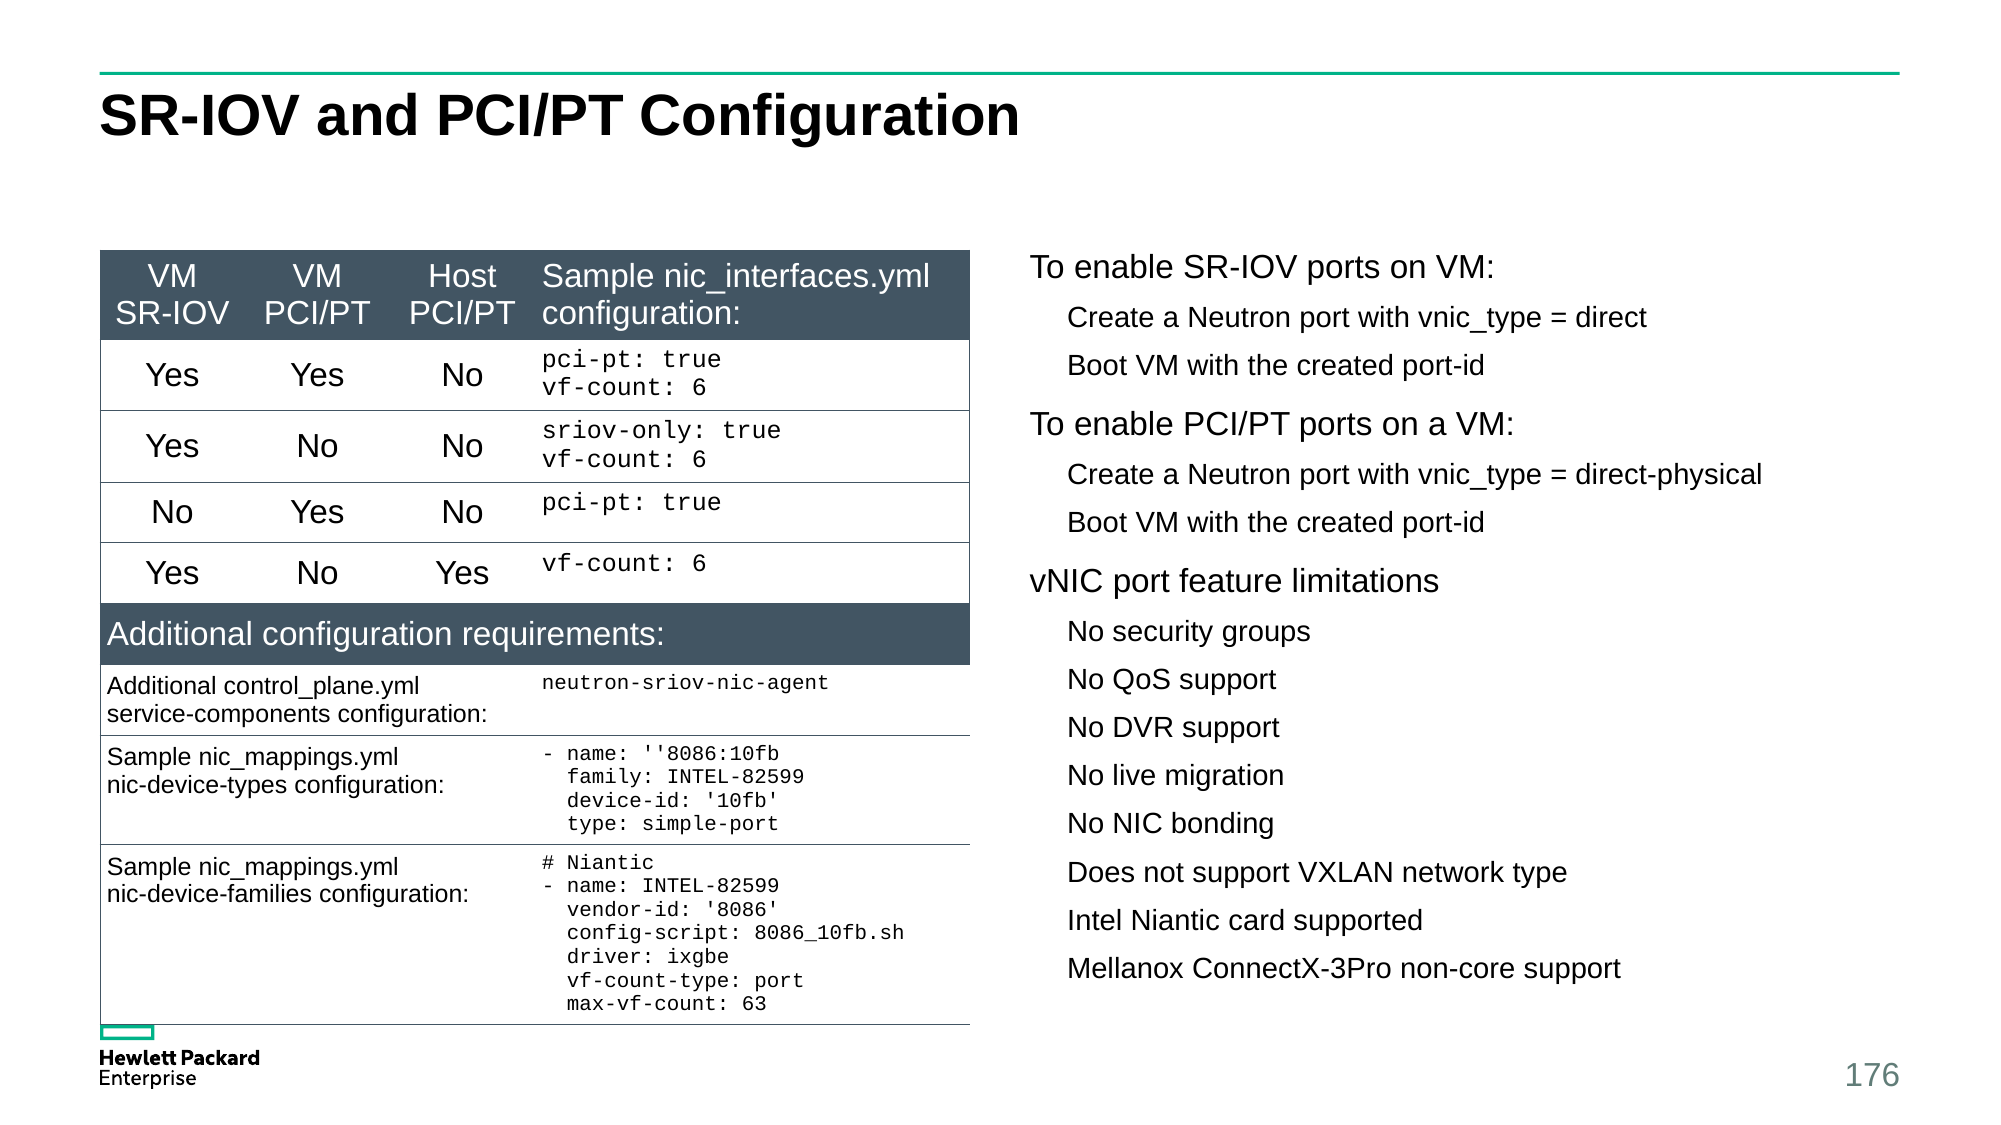

# SR-IOV and PCI/PT Configuration
| VM SR-IOV | VM PCI/PT | Host PCI/PT | Sample nic\_interfaces.yml configuration: |
| --- | --- | --- | --- |
| Yes | Yes | No | pci-pt: true vf-count: 6 |
| Yes | No | No | sriov-only: true vf-count: 6 |
| No | Yes | No | pci-pt: true |
| Yes | No | Yes | vf-count: 6 |
| Additional configuration requirements: |  |  |  |
| Additional control\_plane.yml service-components configuration: |  |  | neutron-sriov-nic-agent |
| Sample nic\_mappings.yml nic-device-types configuration: |  |  | - name: ''8086:10fb family: INTEL-82599 device-id: '10fb' type: simple-port |
| Sample nic\_mappings.yml nic-device-families configuration: |  |  | # Niantic - name: INTEL-82599 vendor-id: '8086' config-script: 8086\_10fb.sh driver: ixgbe vf-count-type: port max-vf-count: 63 |
To enable SR-IOV ports on VM:
Create a Neutron port with vnic_type = direct
Boot VM with the created port-id
To enable PCI/PT ports on a VM:
Create a Neutron port with vnic_type = direct-physical
Boot VM with the created port-id
vNIC port feature limitations
No security groups
No QoS support
No DVR support
No live migration
No NIC bonding
Does not support VXLAN network type
Intel Niantic card supported
Mellanox ConnectX-3Pro non-core support
176